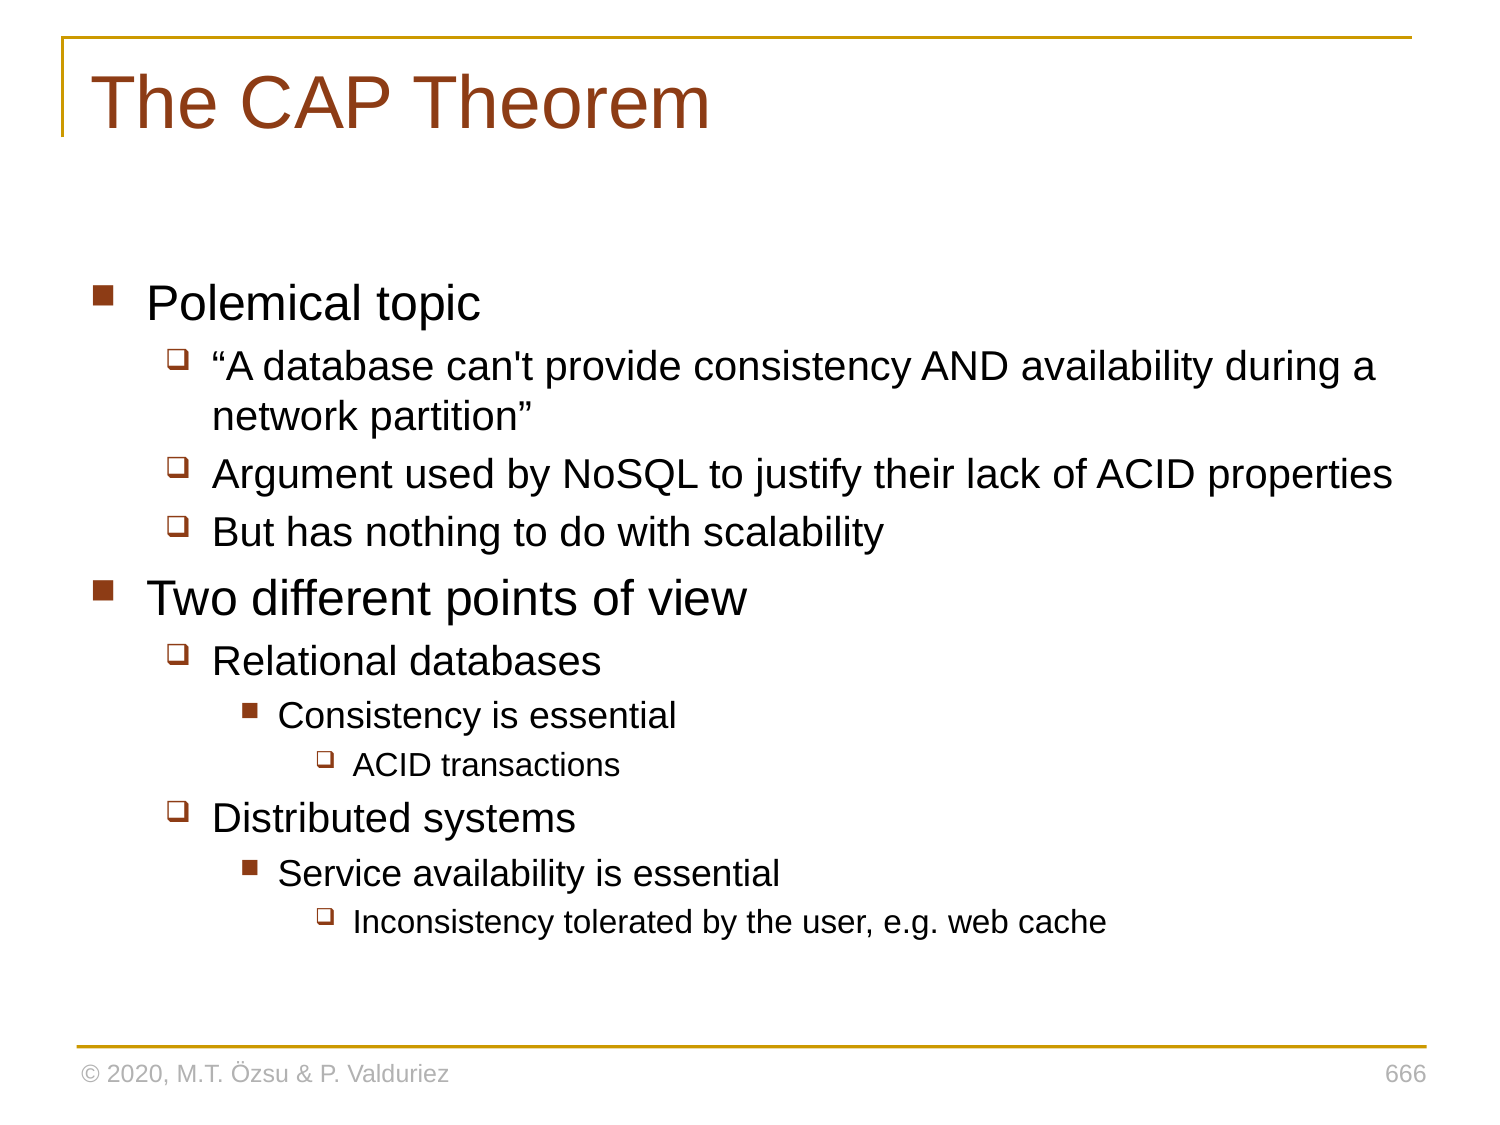

# The CAP Theorem
Polemical topic
“A database can't provide consistency AND availability during a network partition”
Argument used by NoSQL to justify their lack of ACID properties
But has nothing to do with scalability
Two different points of view
Relational databases
Consistency is essential
ACID transactions
Distributed systems
Service availability is essential
Inconsistency tolerated by the user, e.g. web cache

© 2020, M.T. Özsu & P. Valduriez
666